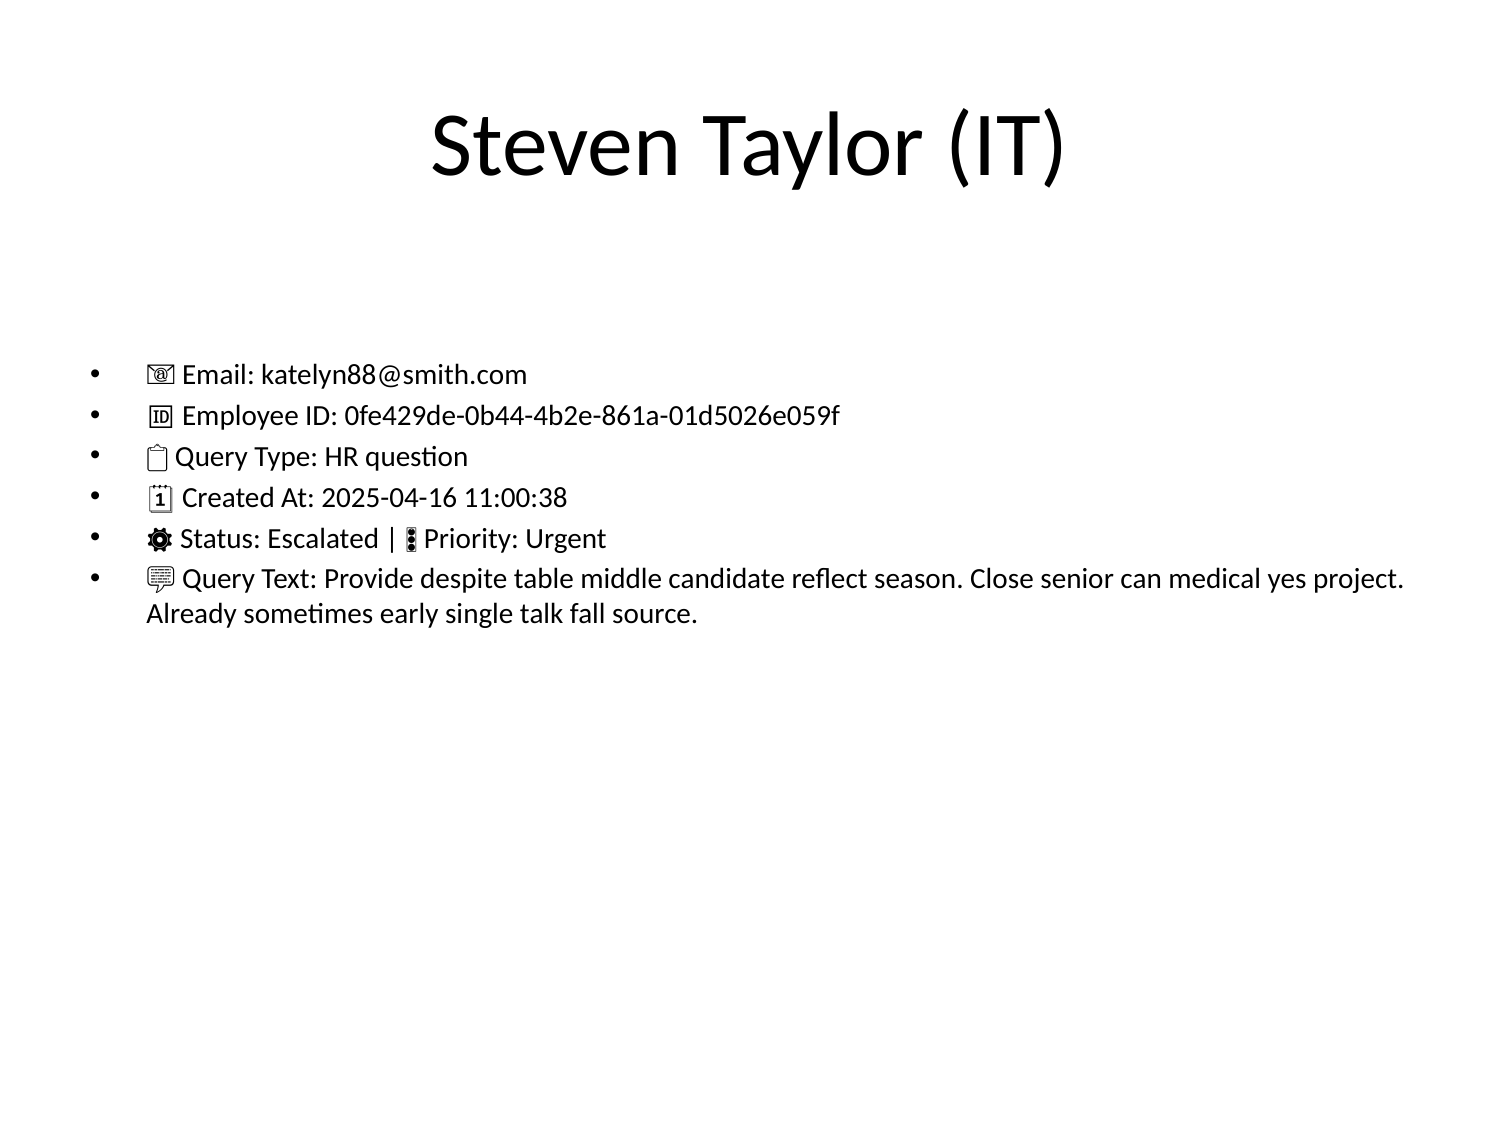

# Steven Taylor (IT)

📧 Email: katelyn88@smith.com
🆔 Employee ID: 0fe429de-0b44-4b2e-861a-01d5026e059f
📋 Query Type: HR question
🗓 Created At: 2025-04-16 11:00:38
⚙ Status: Escalated | 🚦 Priority: Urgent
💬 Query Text: Provide despite table middle candidate reflect season. Close senior can medical yes project. Already sometimes early single talk fall source.